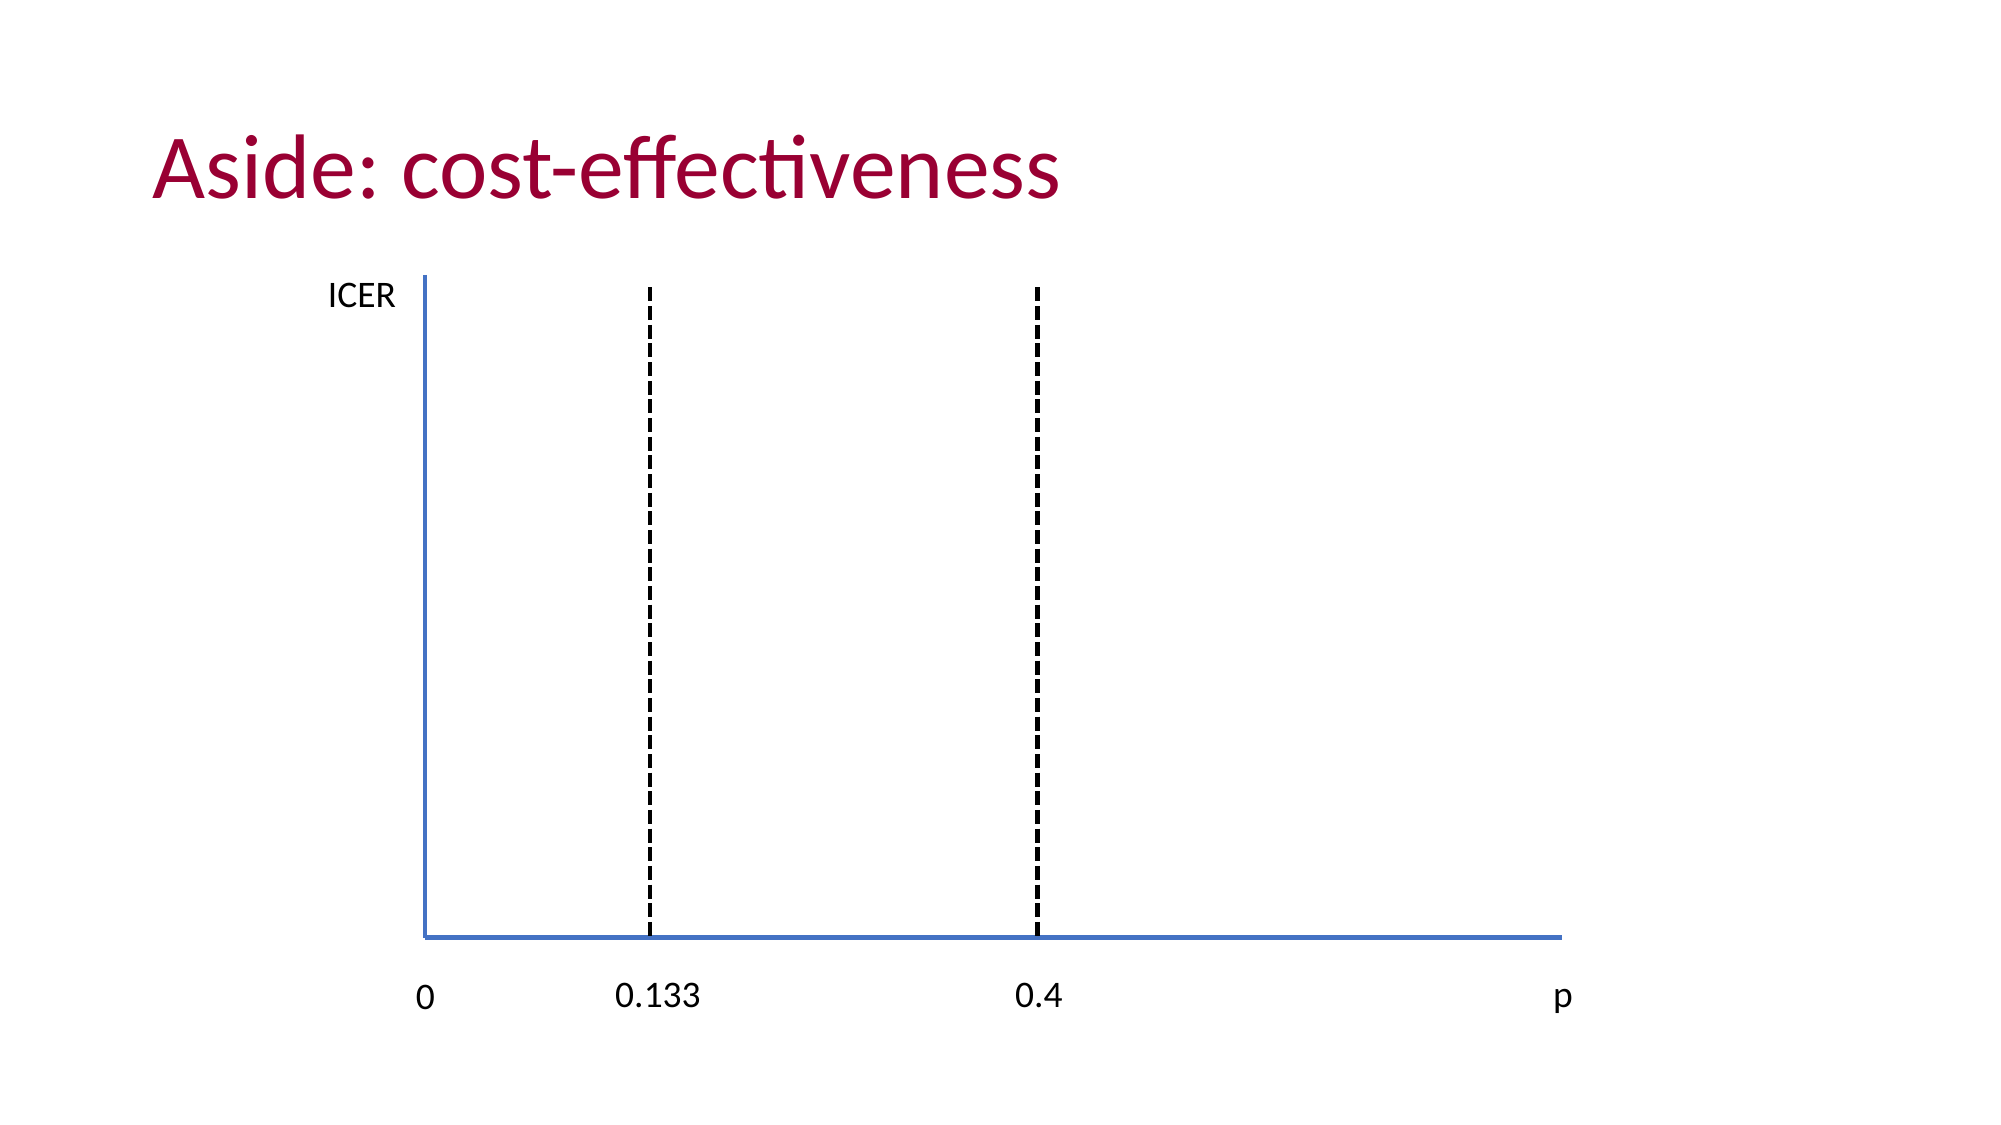

# Aside: cost-effectiveness
ICER
0.133
0.4
p
0